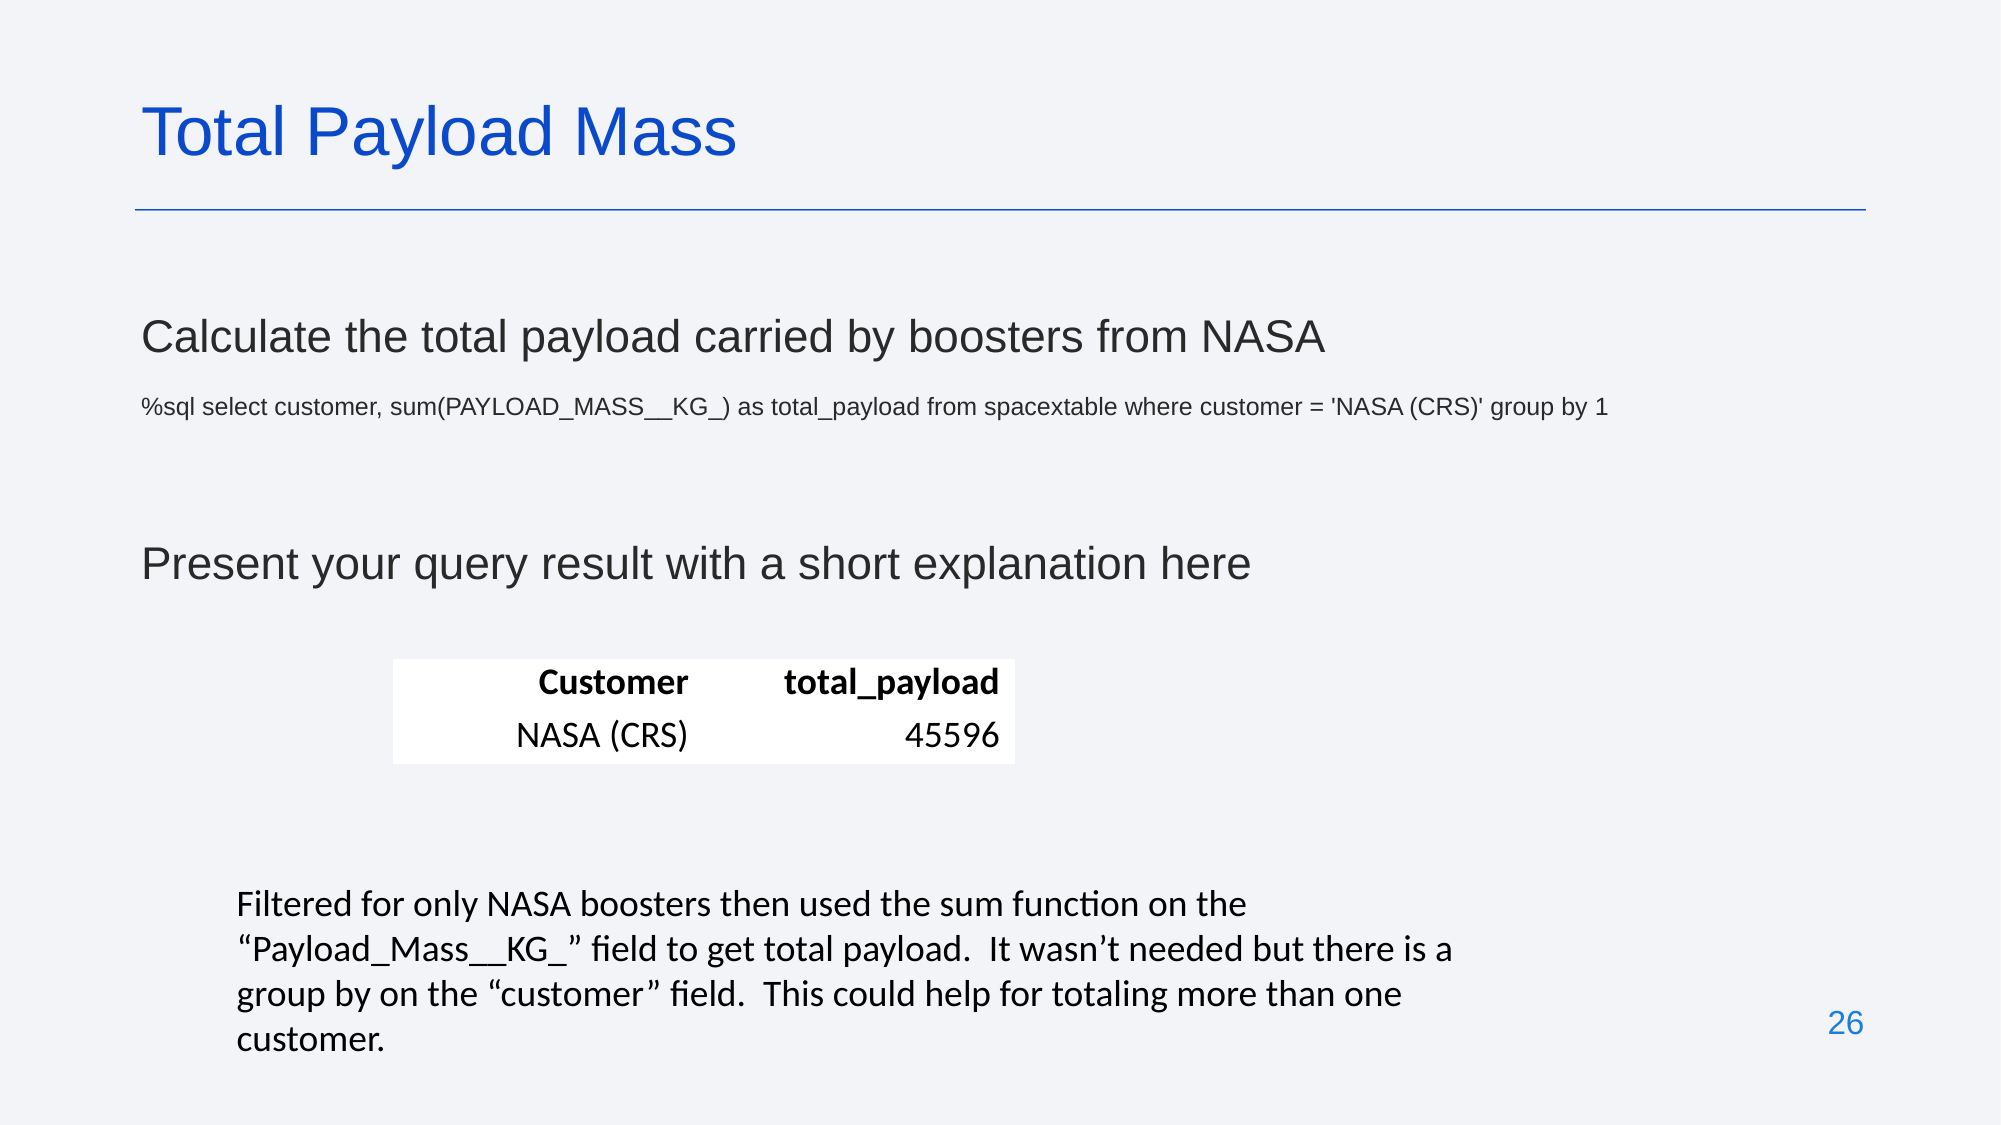

Total Payload Mass
Calculate the total payload carried by boosters from NASA
%sql select customer, sum(PAYLOAD_MASS__KG_) as total_payload from spacextable where customer = 'NASA (CRS)' group by 1

Present your query result with a short explanation here
| Customer | total\_payload |
| --- | --- |
| NASA (CRS) | 45596 |
Filtered for only NASA boosters then used the sum function on the “Payload_Mass__KG_” field to get total payload.  It wasn’t needed but there is a group by on the “customer” field.  This could help for totaling more than one customer.
26